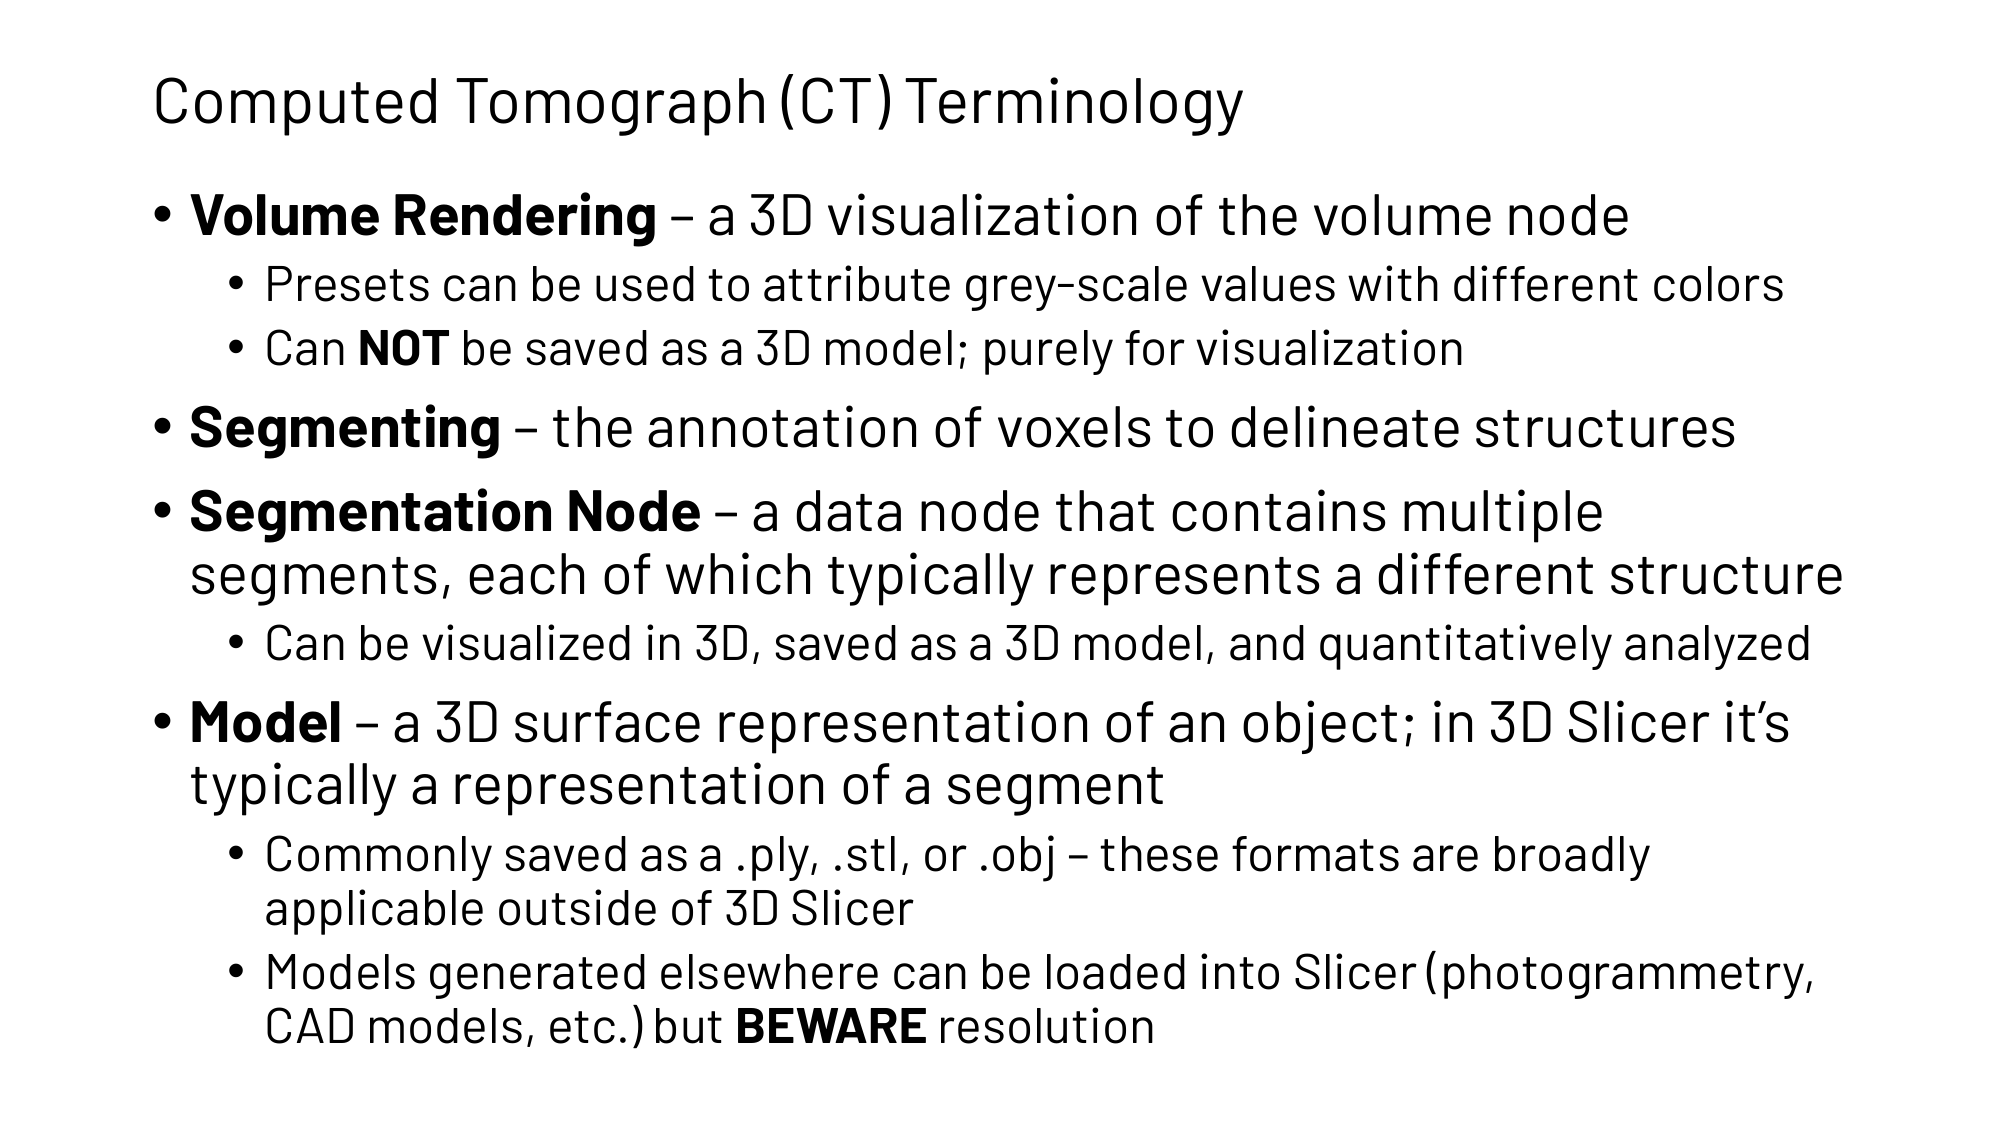

Computed Tomograph (CT) Terminology
Volume Rendering – a 3D visualization of the volume node
Presets can be used to attribute grey-scale values with different colors
Can NOT be saved as a 3D model; purely for visualization
Segmenting – the annotation of voxels to delineate structures
Segmentation Node – a data node that contains multiple segments, each of which typically represents a different structure
Can be visualized in 3D, saved as a 3D model, and quantitatively analyzed
Model – a 3D surface representation of an object; in 3D Slicer it’s typically a representation of a segment
Commonly saved as a .ply, .stl, or .obj – these formats are broadly applicable outside of 3D Slicer
Models generated elsewhere can be loaded into Slicer (photogrammetry, CAD models, etc.) but BEWARE resolution